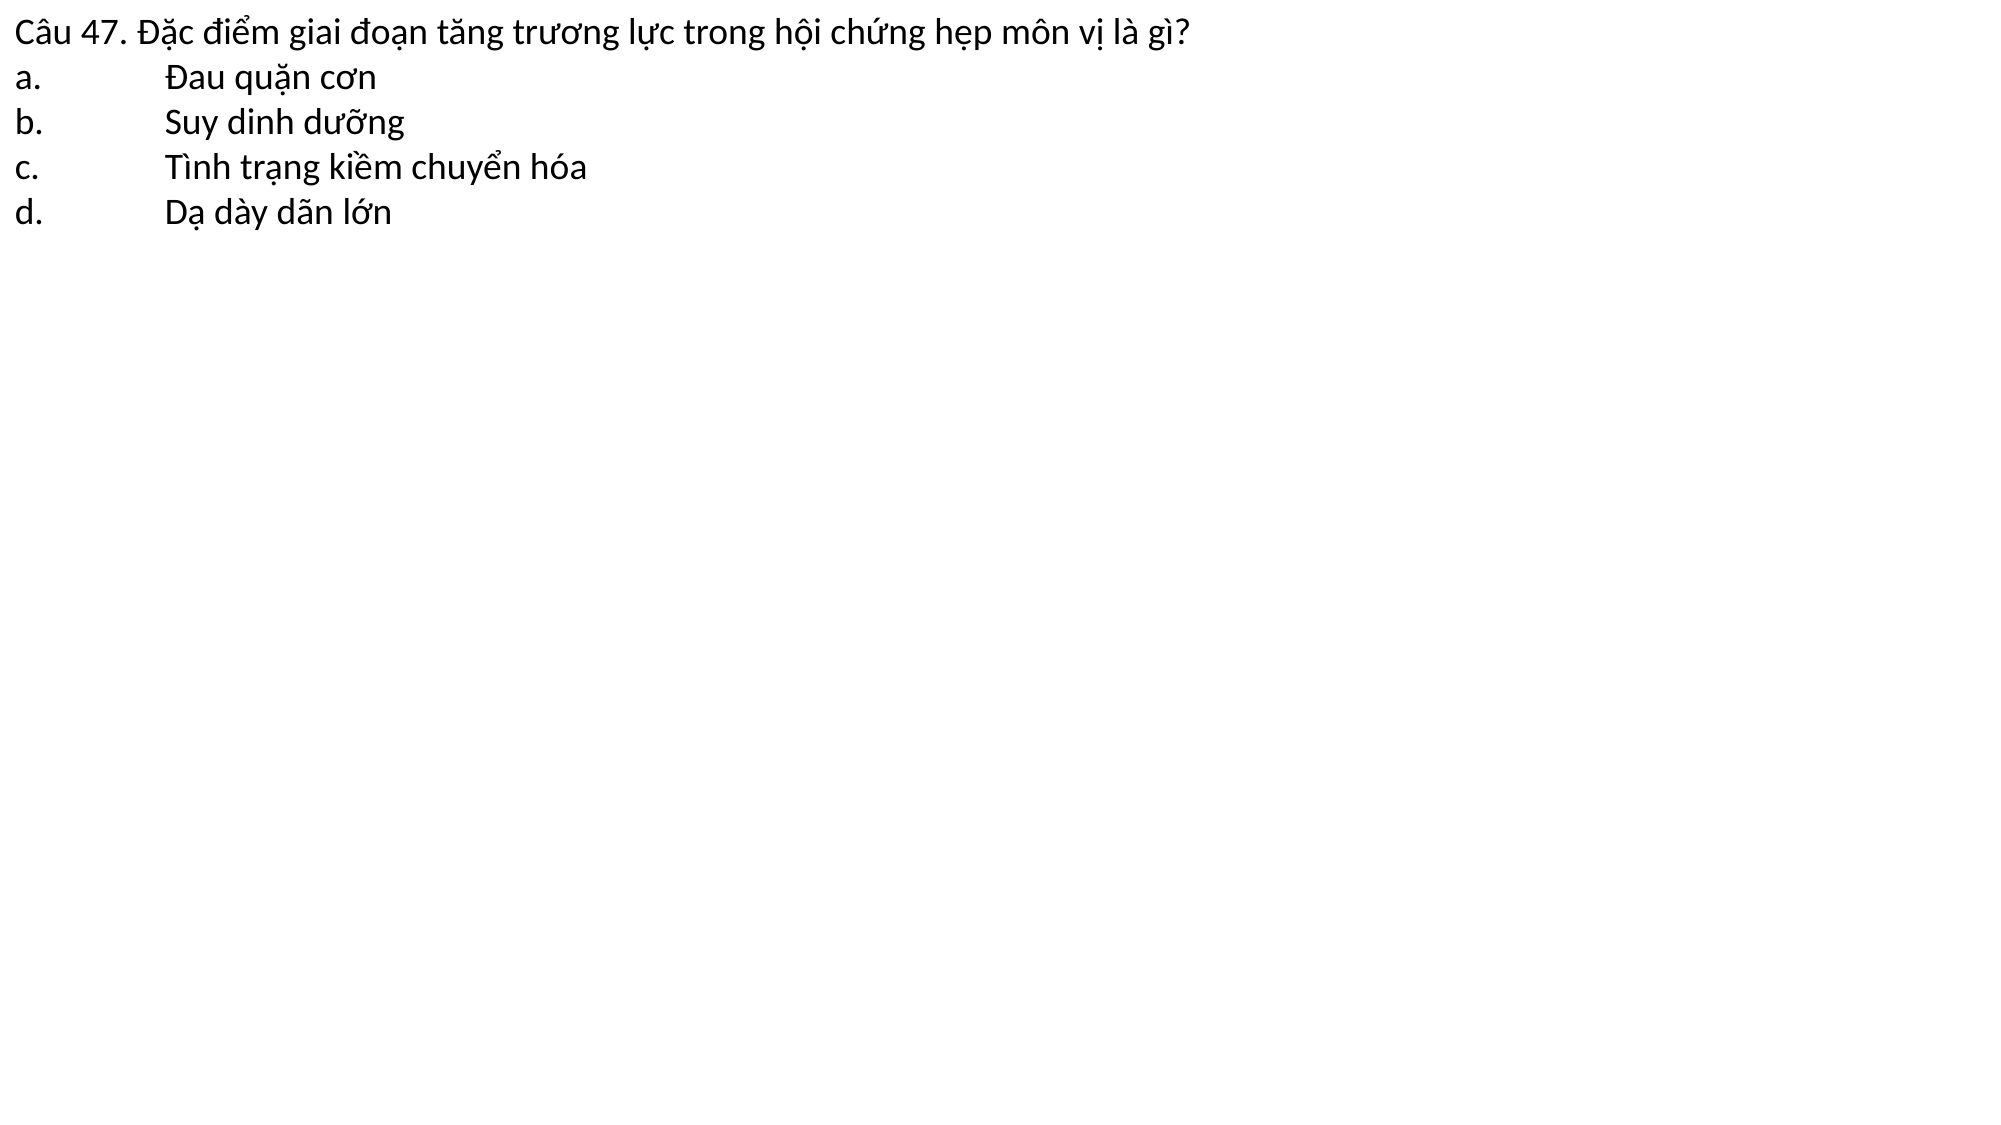

Câu 47. Đặc điểm giai đoạn tăng trương lực trong hội chứng hẹp môn vị là gì?
a.	Đau quặn cơn
b.	Suy dinh dưỡng
c.	Tình trạng kiềm chuyển hóa
d.	Dạ dày dãn lớn
#